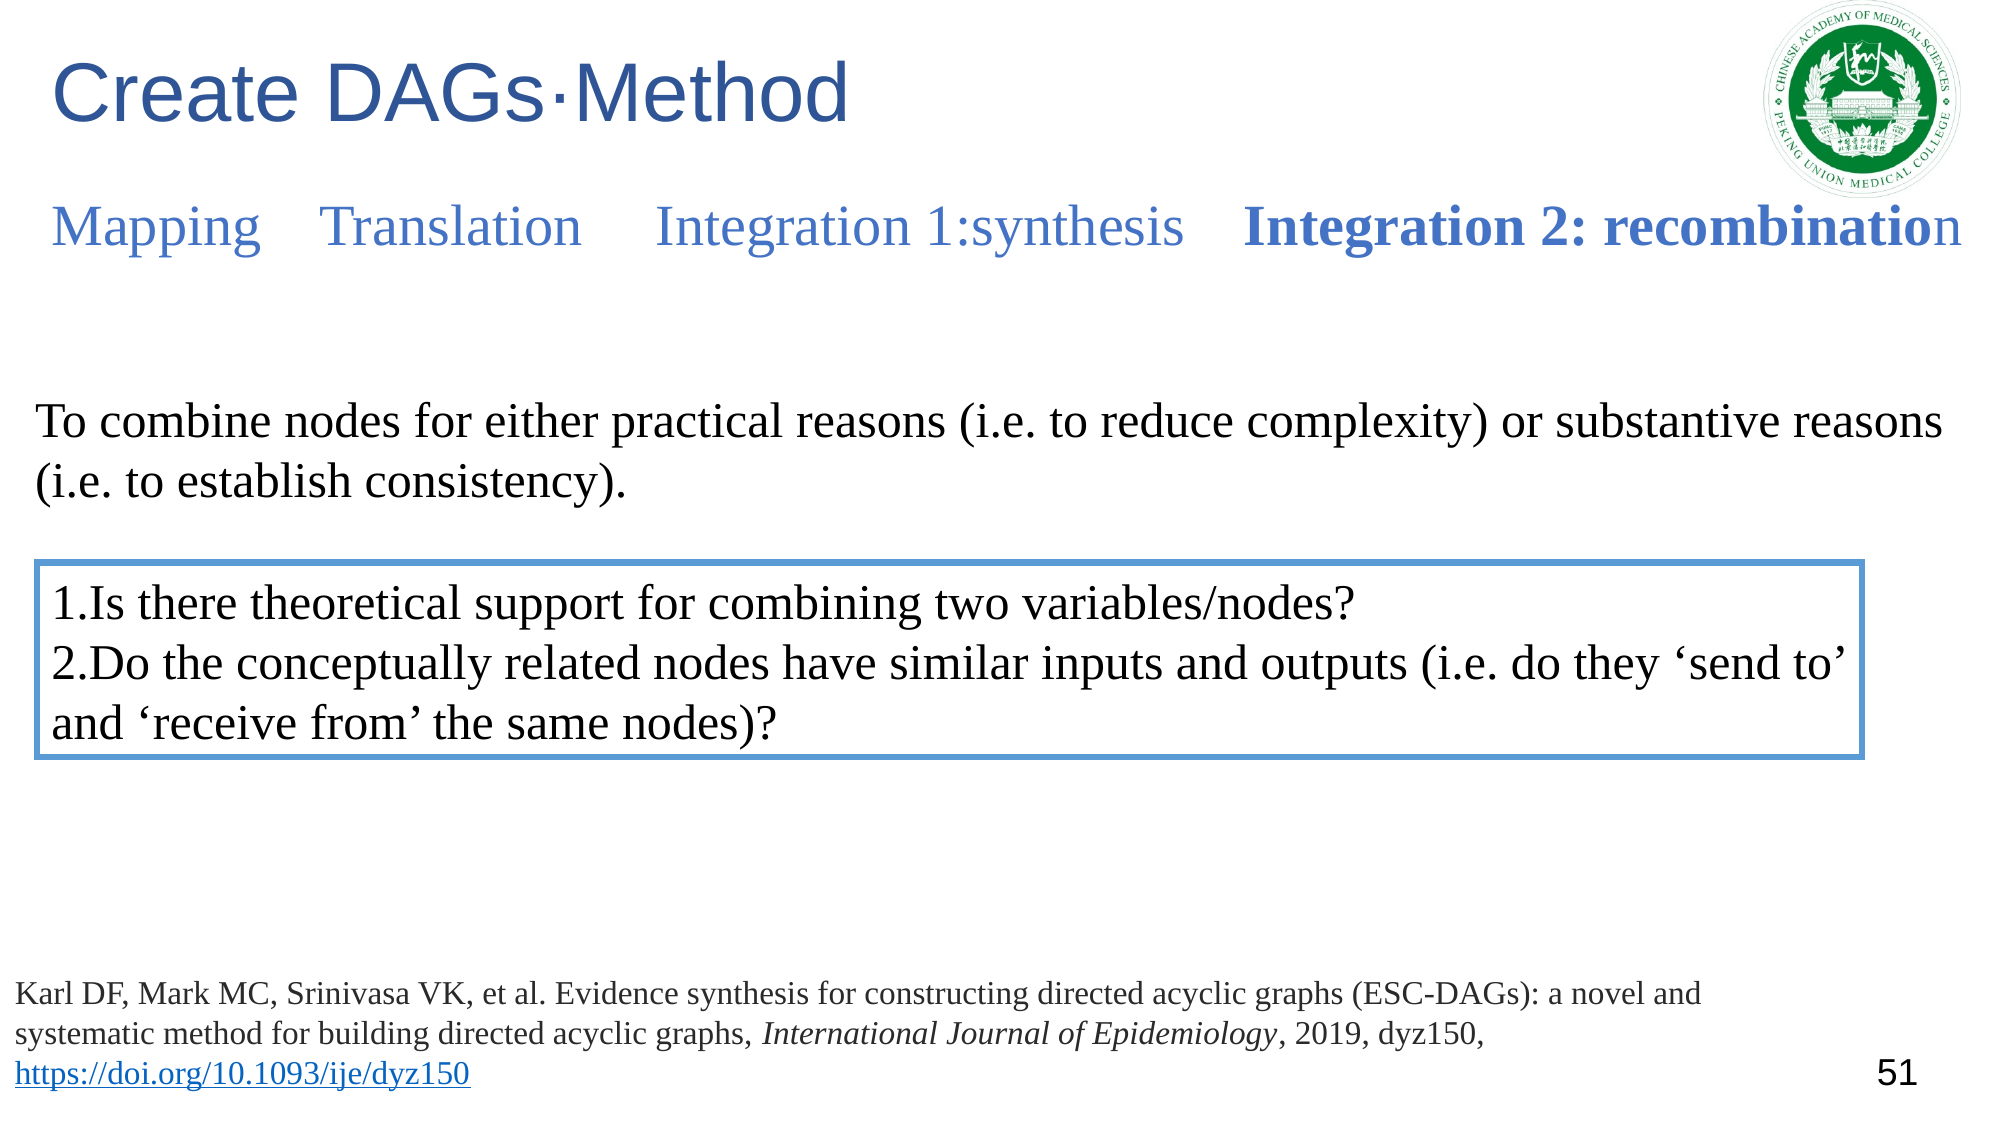

# Create DAGs·Method
Mapping    Translation     Integration 1:synthesis    Integration 2: recombination
To combine nodes for either practical reasons (i.e. to reduce complexity) or substantive reasons (i.e. to establish consistency).
Is there theoretical support for combining two variables/nodes?
Do the conceptually related nodes have similar inputs and outputs (i.e. do they ‘send to’ and ‘receive from’ the same nodes)?
Karl DF, Mark MC, Srinivasa VK, et al. Evidence synthesis for constructing directed acyclic graphs (ESC-DAGs): a novel and systematic method for building directed acyclic graphs, International Journal of Epidemiology, 2019, dyz150, https://doi.org/10.1093/ije/dyz150
51